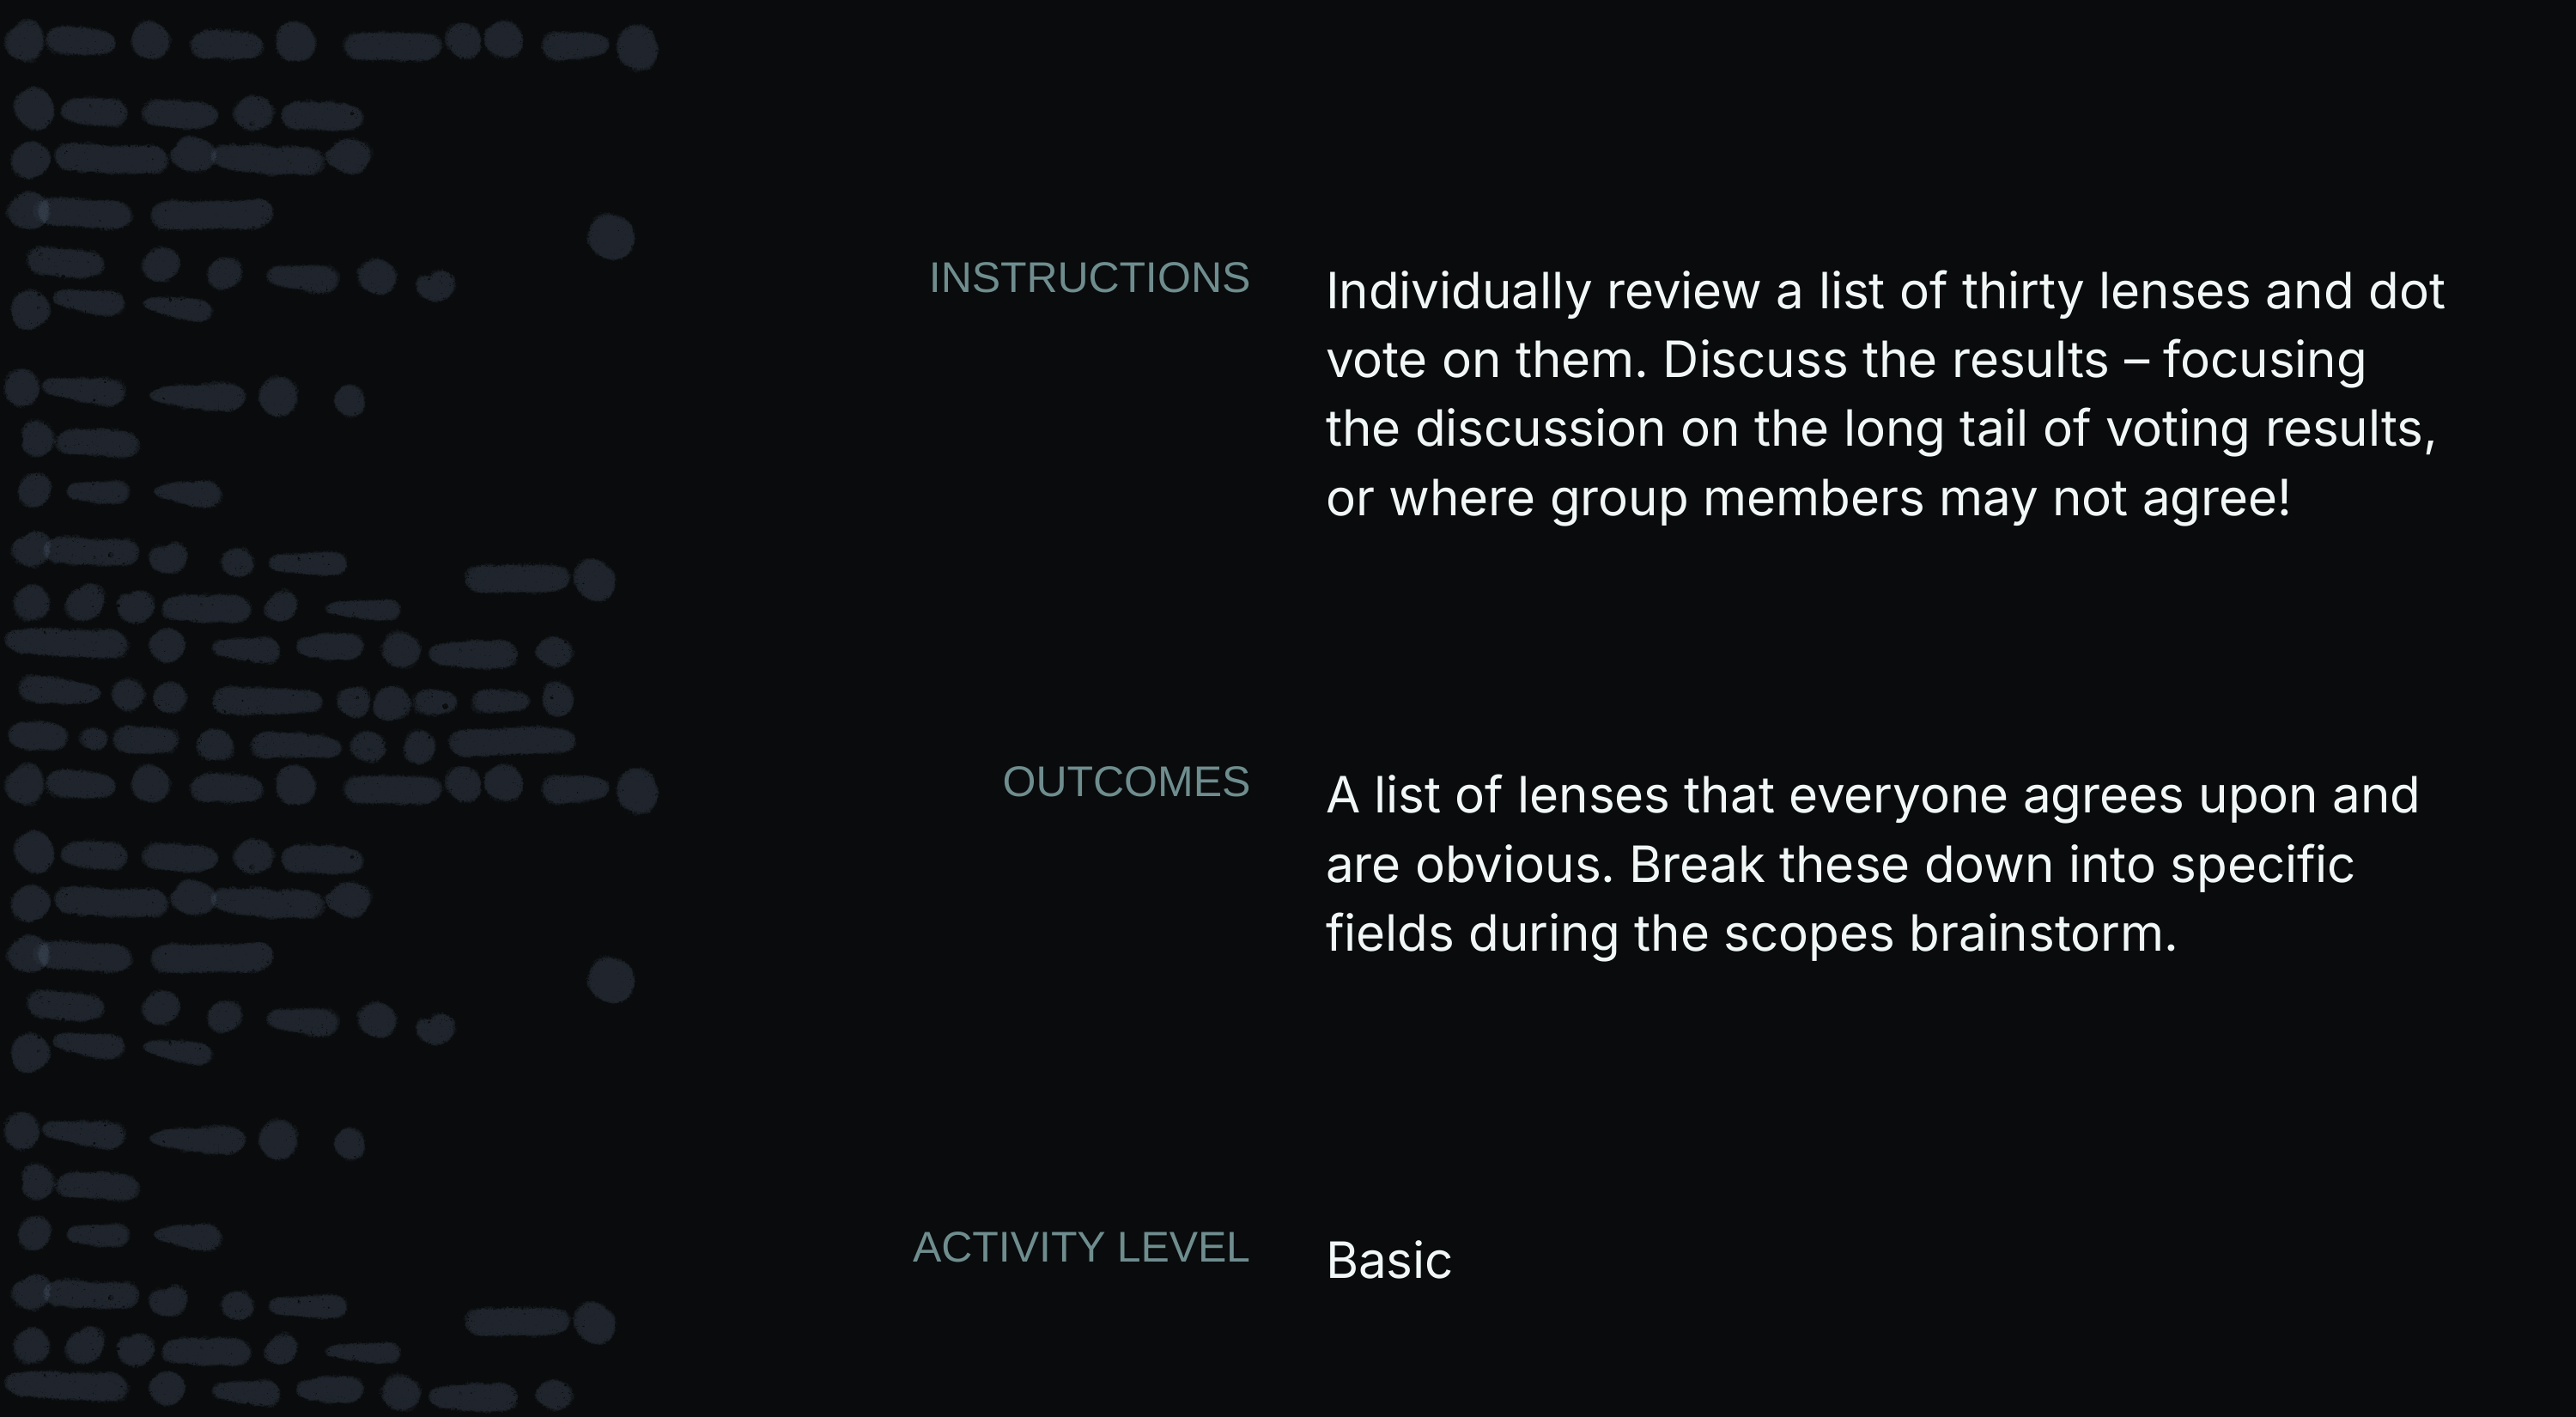

Individually review a list of thirty lenses and dot vote on them. Discuss the results – focusing the discussion on the long tail of voting results, or where group members may not agree!
A list of lenses that everyone agrees upon and are obvious. Break these down into specific fields during the scopes brainstorm.
Basic